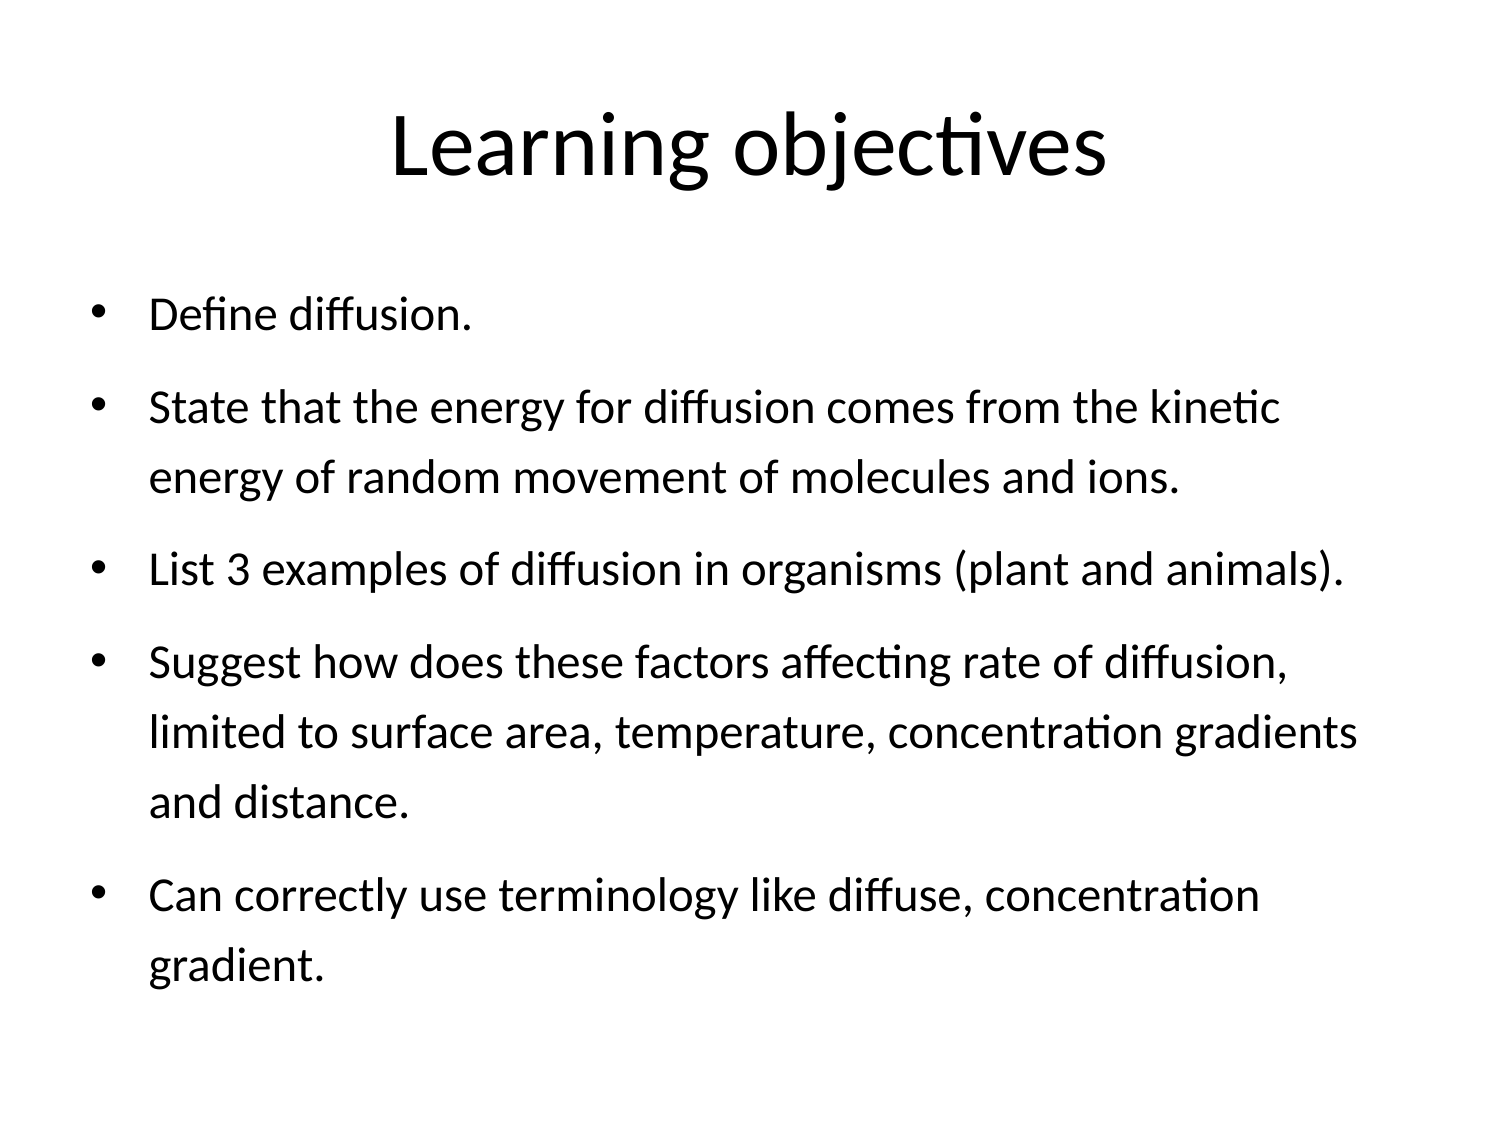

# Learning objectives
Define diffusion.
State that the energy for diffusion comes from the kinetic energy of random movement of molecules and ions.
List 3 examples of diffusion in organisms (plant and animals).
Suggest how does these factors affecting rate of diffusion, limited to surface area, temperature, concentration gradients and distance.
Can correctly use terminology like diffuse, concentration gradient.